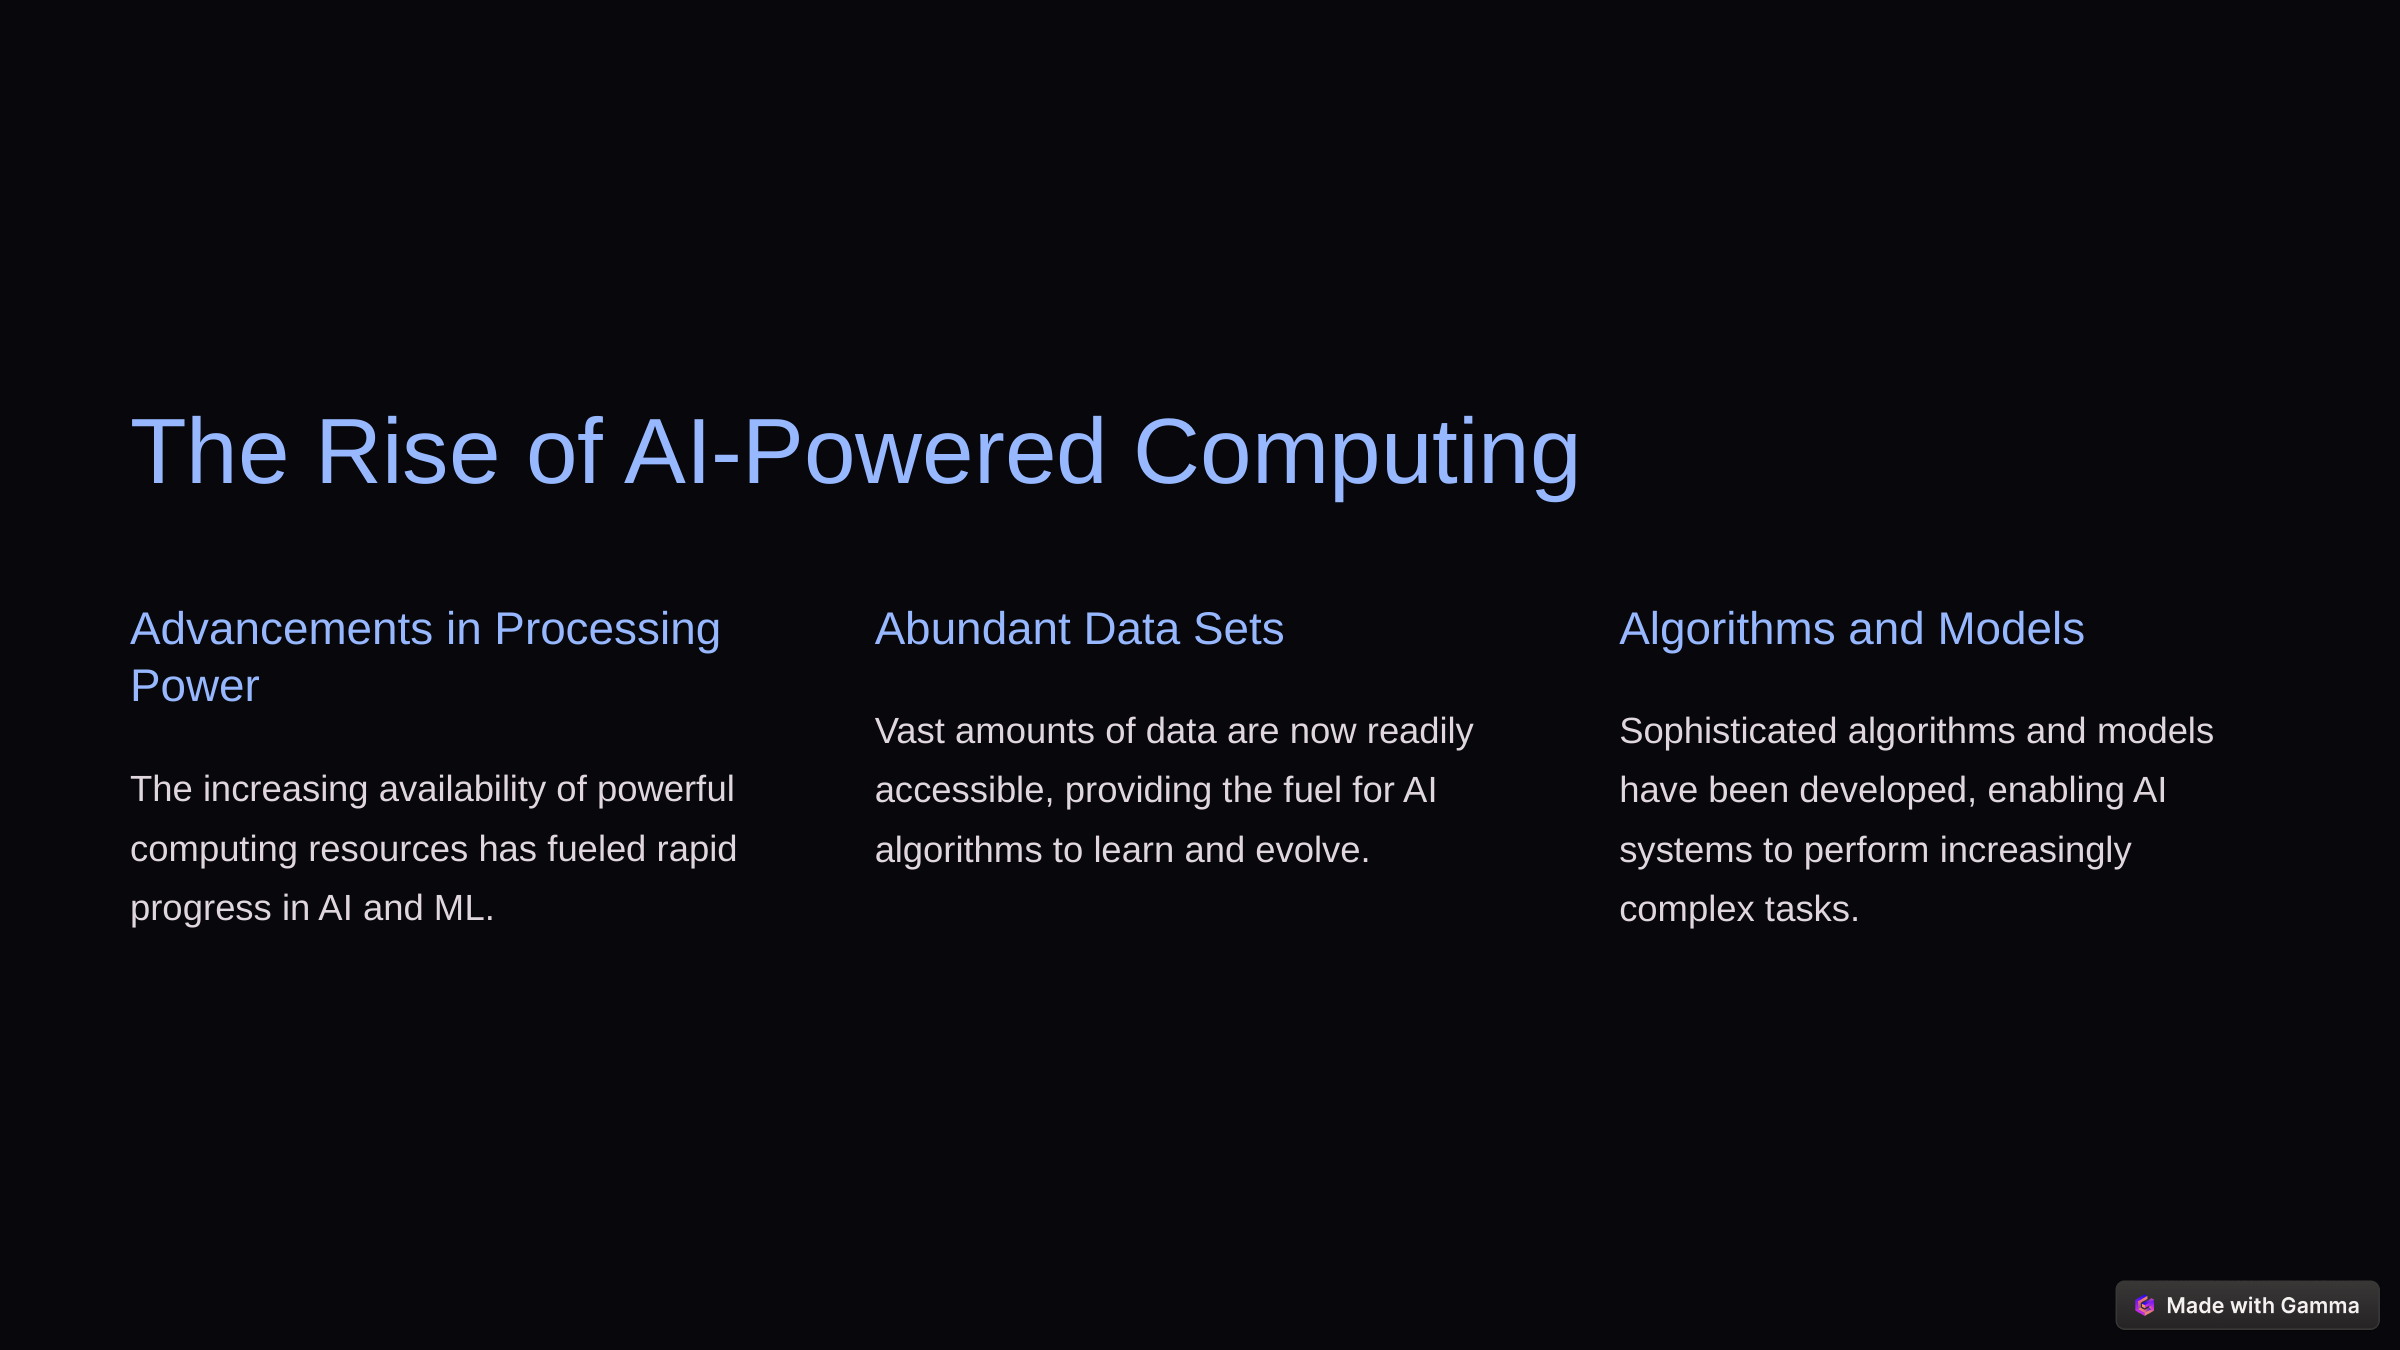

The Rise of AI-Powered Computing
Advancements in Processing Power
Abundant Data Sets
Algorithms and Models
Vast amounts of data are now readily accessible, providing the fuel for AI algorithms to learn and evolve.
Sophisticated algorithms and models have been developed, enabling AI systems to perform increasingly complex tasks.
The increasing availability of powerful computing resources has fueled rapid progress in AI and ML.